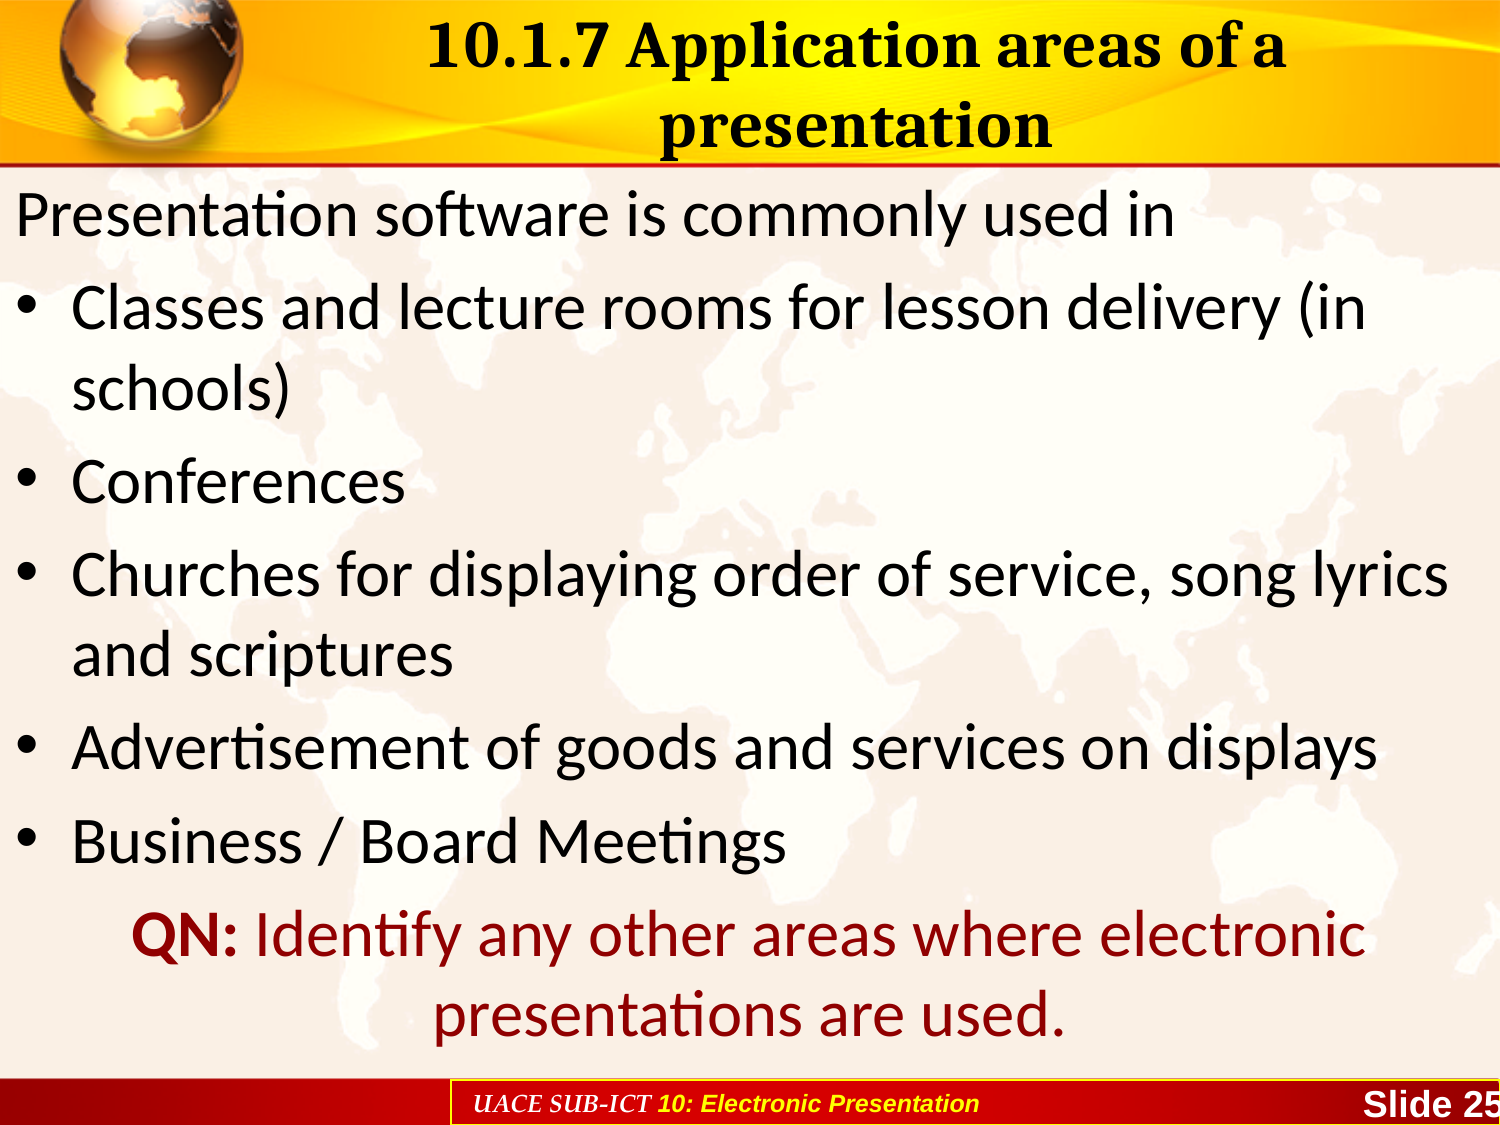

# 10.1.7 Application areas of a presentation
Presentation software is commonly used in
Classes and lecture rooms for lesson delivery (in schools)
Conferences
Churches for displaying order of service, song lyrics and scriptures
Advertisement of goods and services on displays
Business / Board Meetings
QN: Identify any other areas where electronic presentations are used.